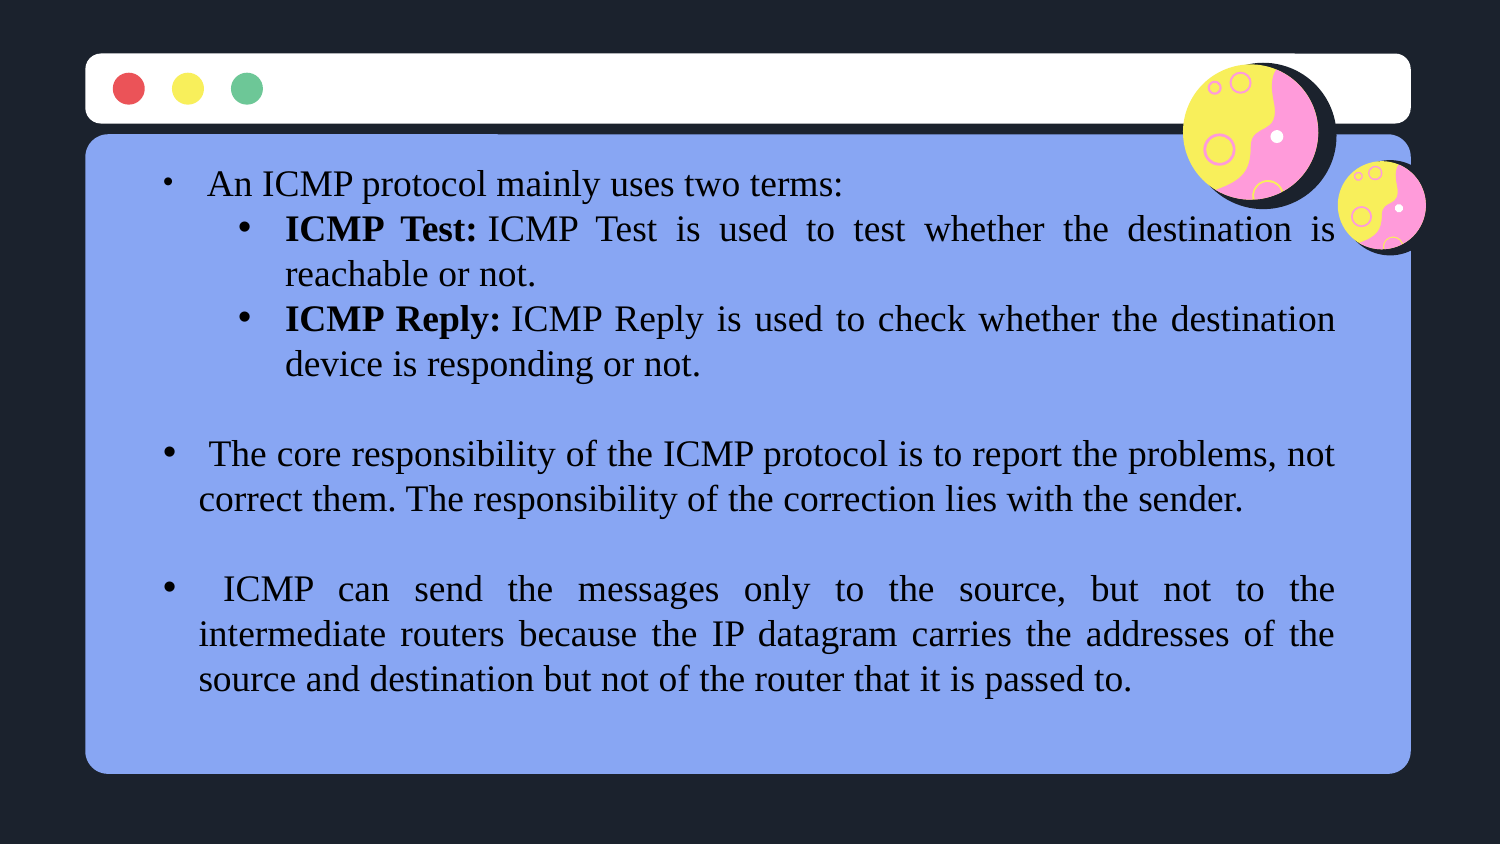

An ICMP protocol mainly uses two terms:
ICMP Test: ICMP Test is used to test whether the destination is reachable or not.
ICMP Reply: ICMP Reply is used to check whether the destination device is responding or not.

 The core responsibility of the ICMP protocol is to report the problems, not correct them. The responsibility of the correction lies with the sender.

 ICMP can send the messages only to the source, but not to the intermediate routers because the IP datagram carries the addresses of the source and destination but not of the router that it is passed to.